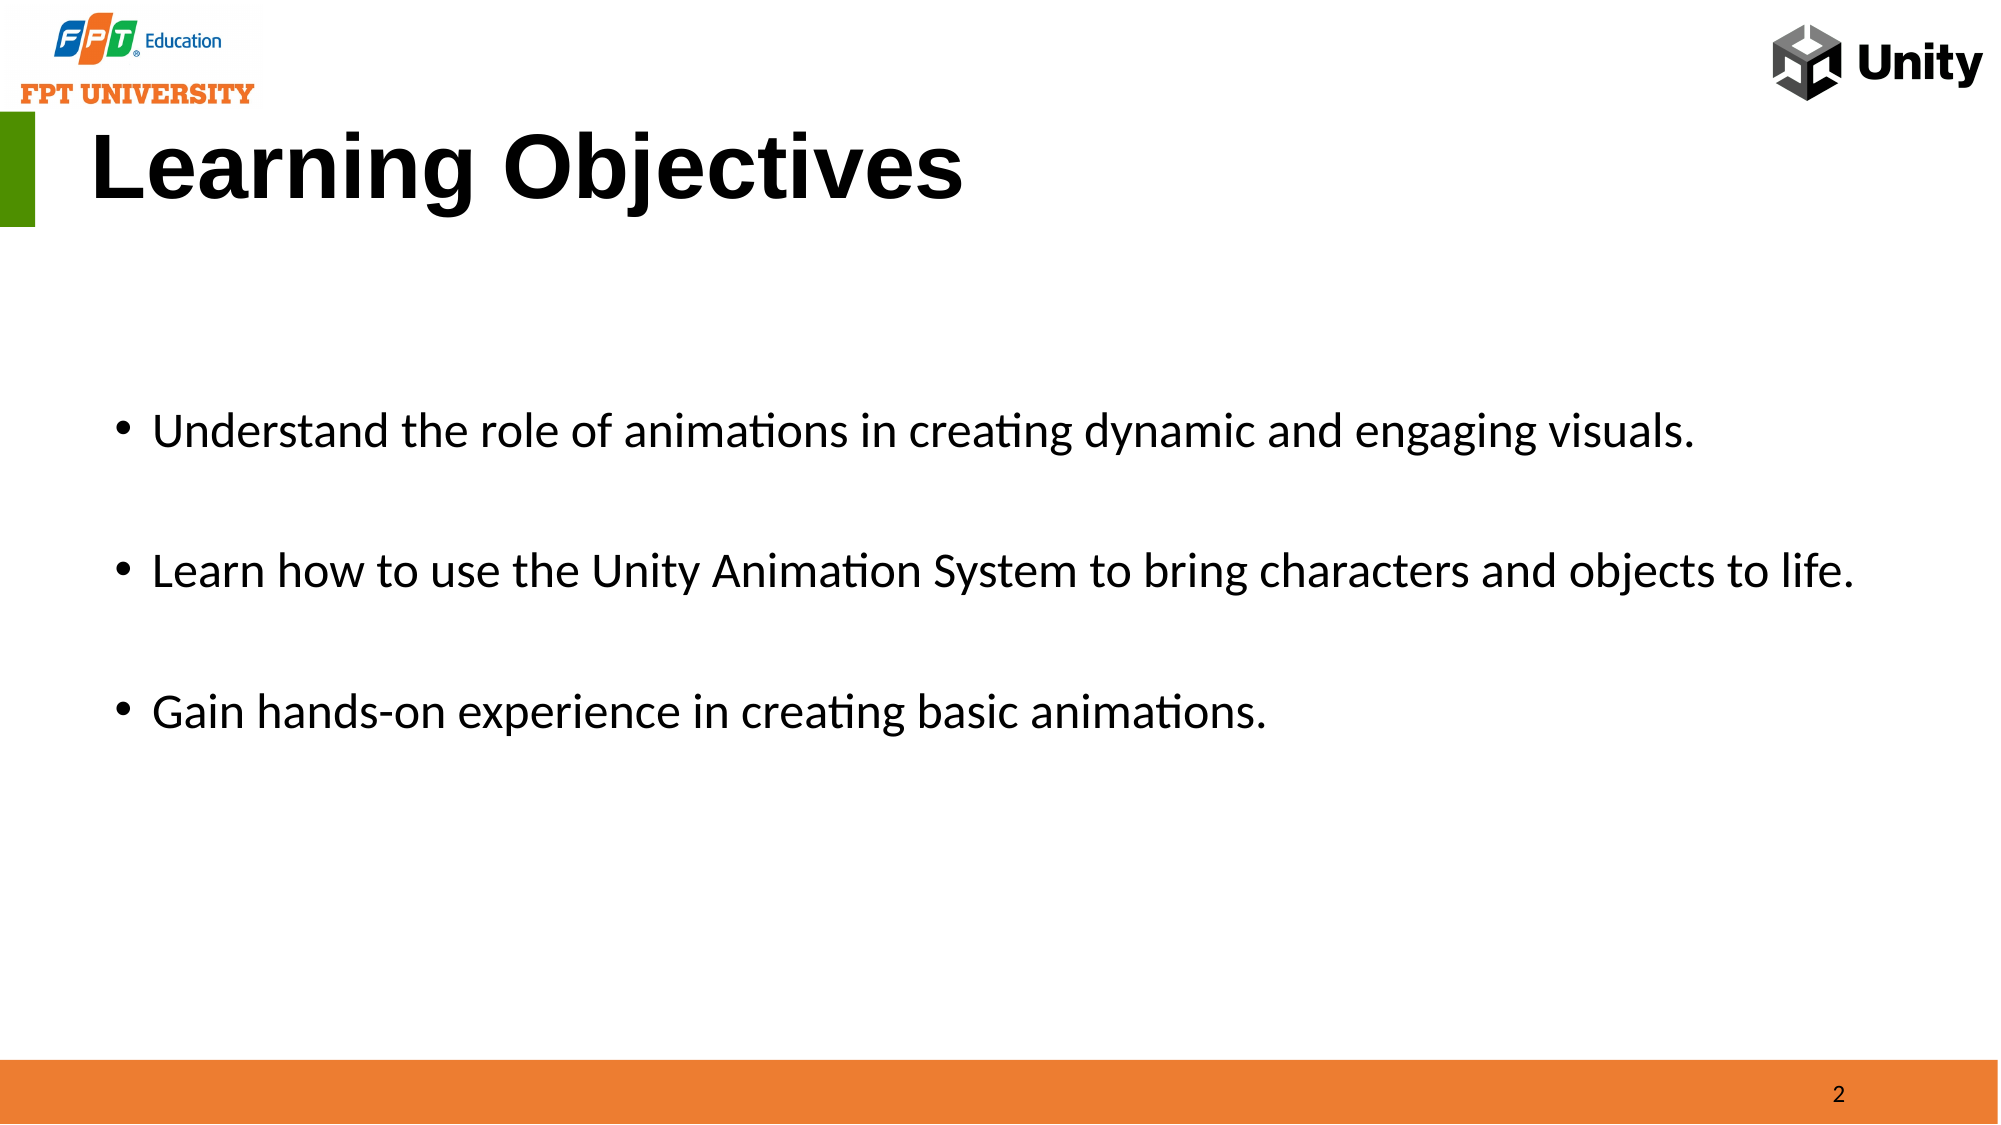

# Learning Objectives
Understand the role of animations in creating dynamic and engaging visuals.
Learn how to use the Unity Animation System to bring characters and objects to life.
Gain hands-on experience in creating basic animations.
2